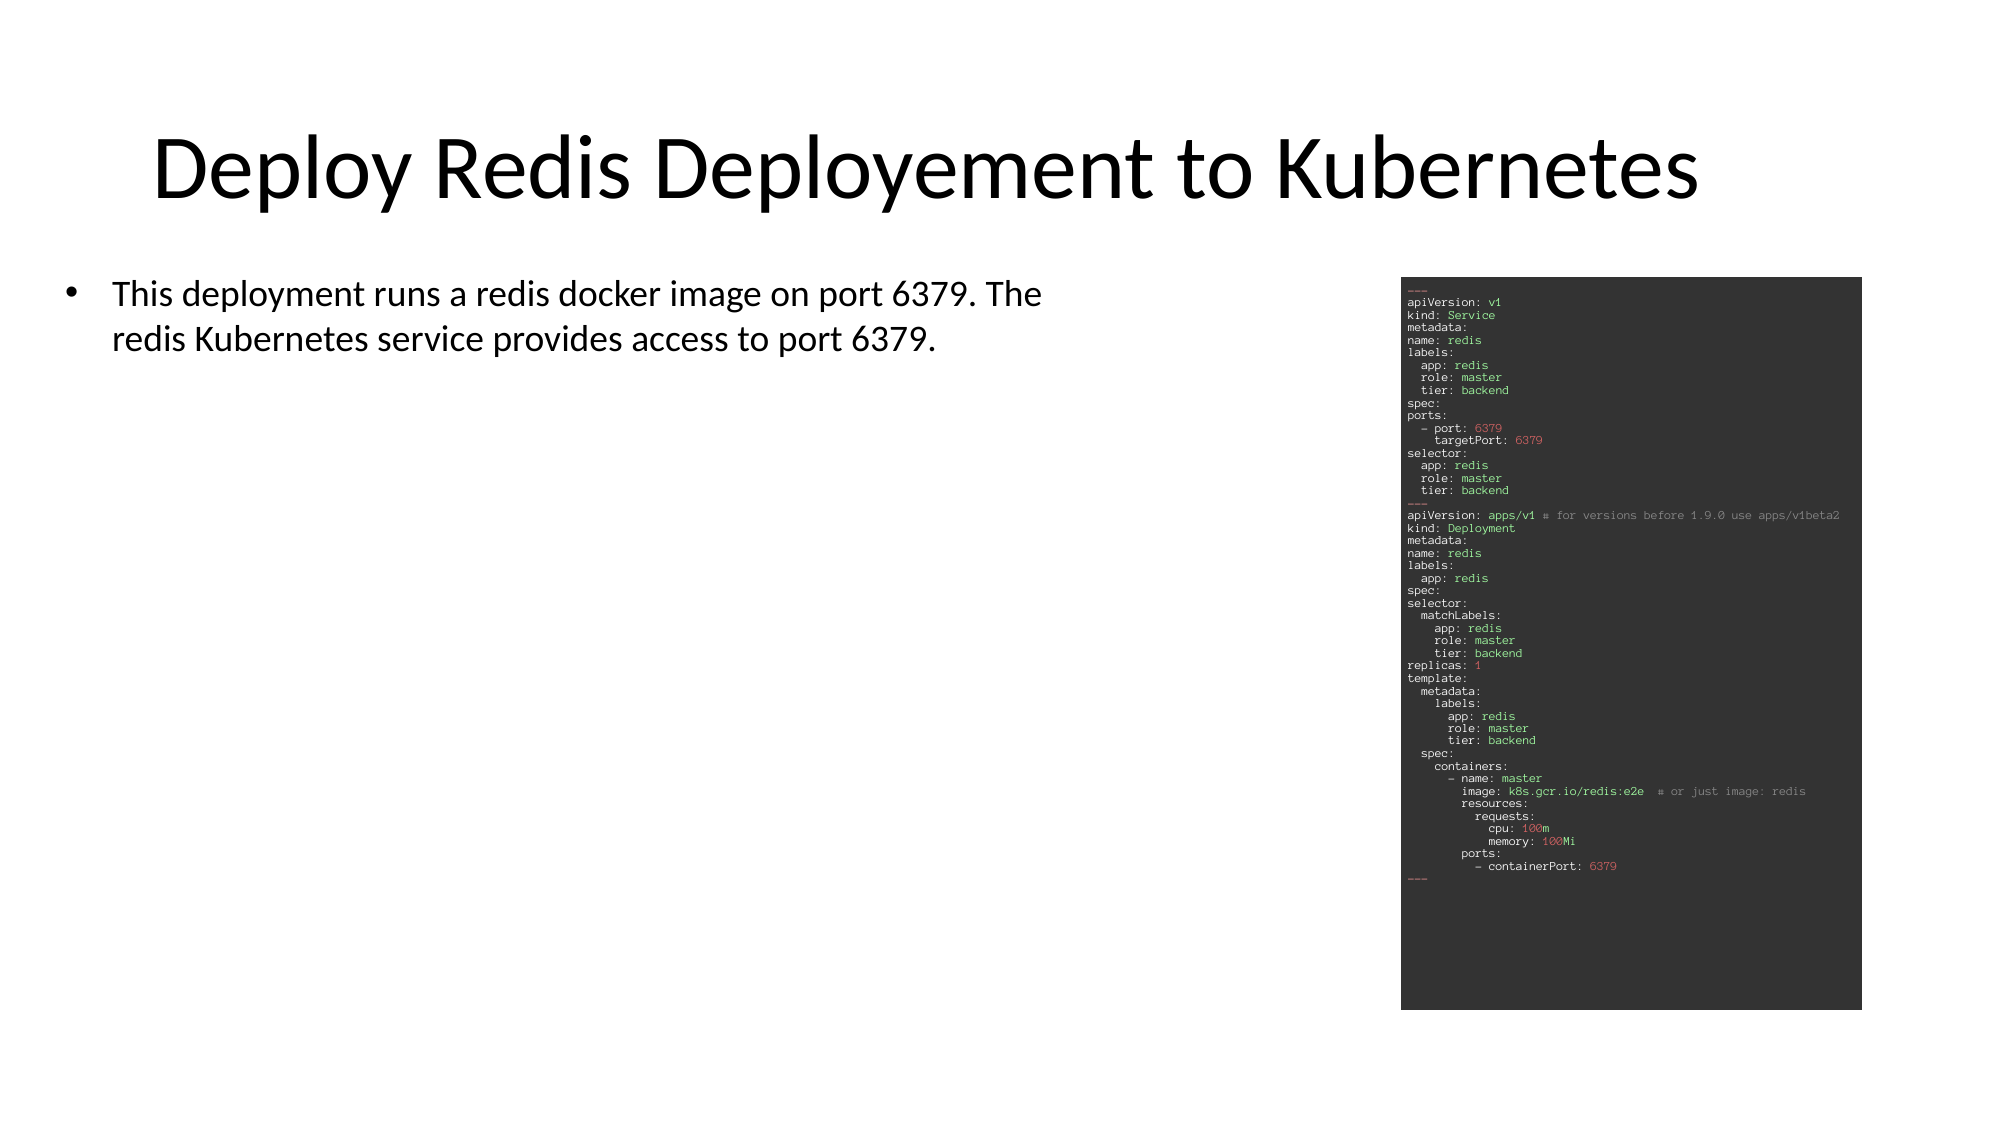

# Deploy Redis Deployement to Kubernetes

This deployment runs a redis docker image on port 6379. The redis Kubernetes service provides access to port 6379.

| --- apiVersion: v1 kind: Service metadata: name: redis labels:   app: redis   role: master   tier: backend spec: ports:   - port: 6379     targetPort: 6379 selector:   app: redis   role: master   tier: backend --- apiVersion: apps/v1 # for versions before 1.9.0 use apps/v1beta2 kind: Deployment metadata: name: redis labels:   app: redis spec: selector:   matchLabels:     app: redis     role: master     tier: backend replicas: 1 template:   metadata:     labels:       app: redis       role: master       tier: backend   spec:     containers:       - name: master         image: k8s.gcr.io/redis:e2e  # or just image: redis         resources:           requests:             cpu: 100m             memory: 100Mi         ports:           - containerPort: 6379 --- |
| --- |